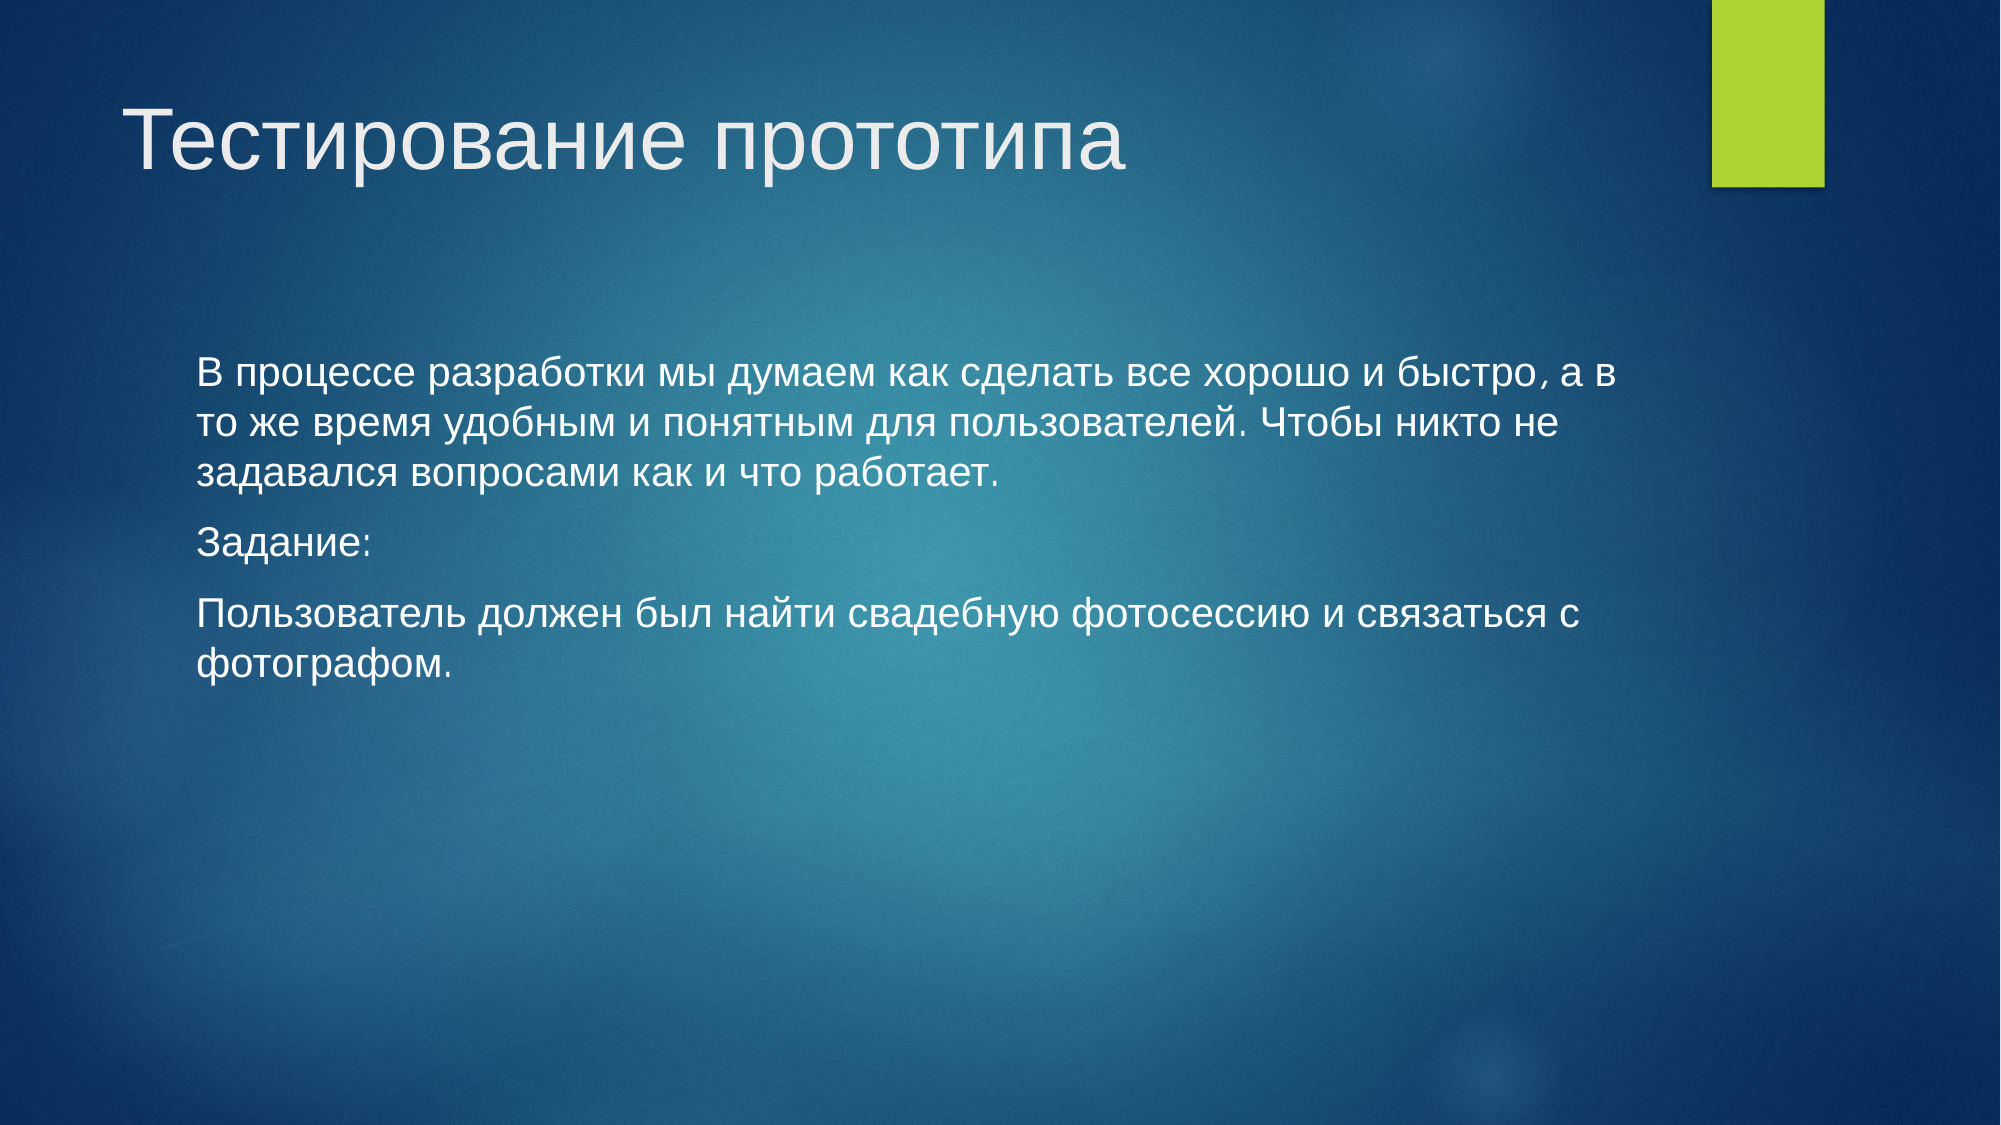

# Тестирование прототипа
В процессе разработки мы думаем как сделать все хорошо и быстро, а в то же время удобным и понятным для пользователей. Чтобы никто не задавался вопросами как и что работает.
Задание:
Пользователь должен был найти свадебную фотосессию и связаться с фотографом.